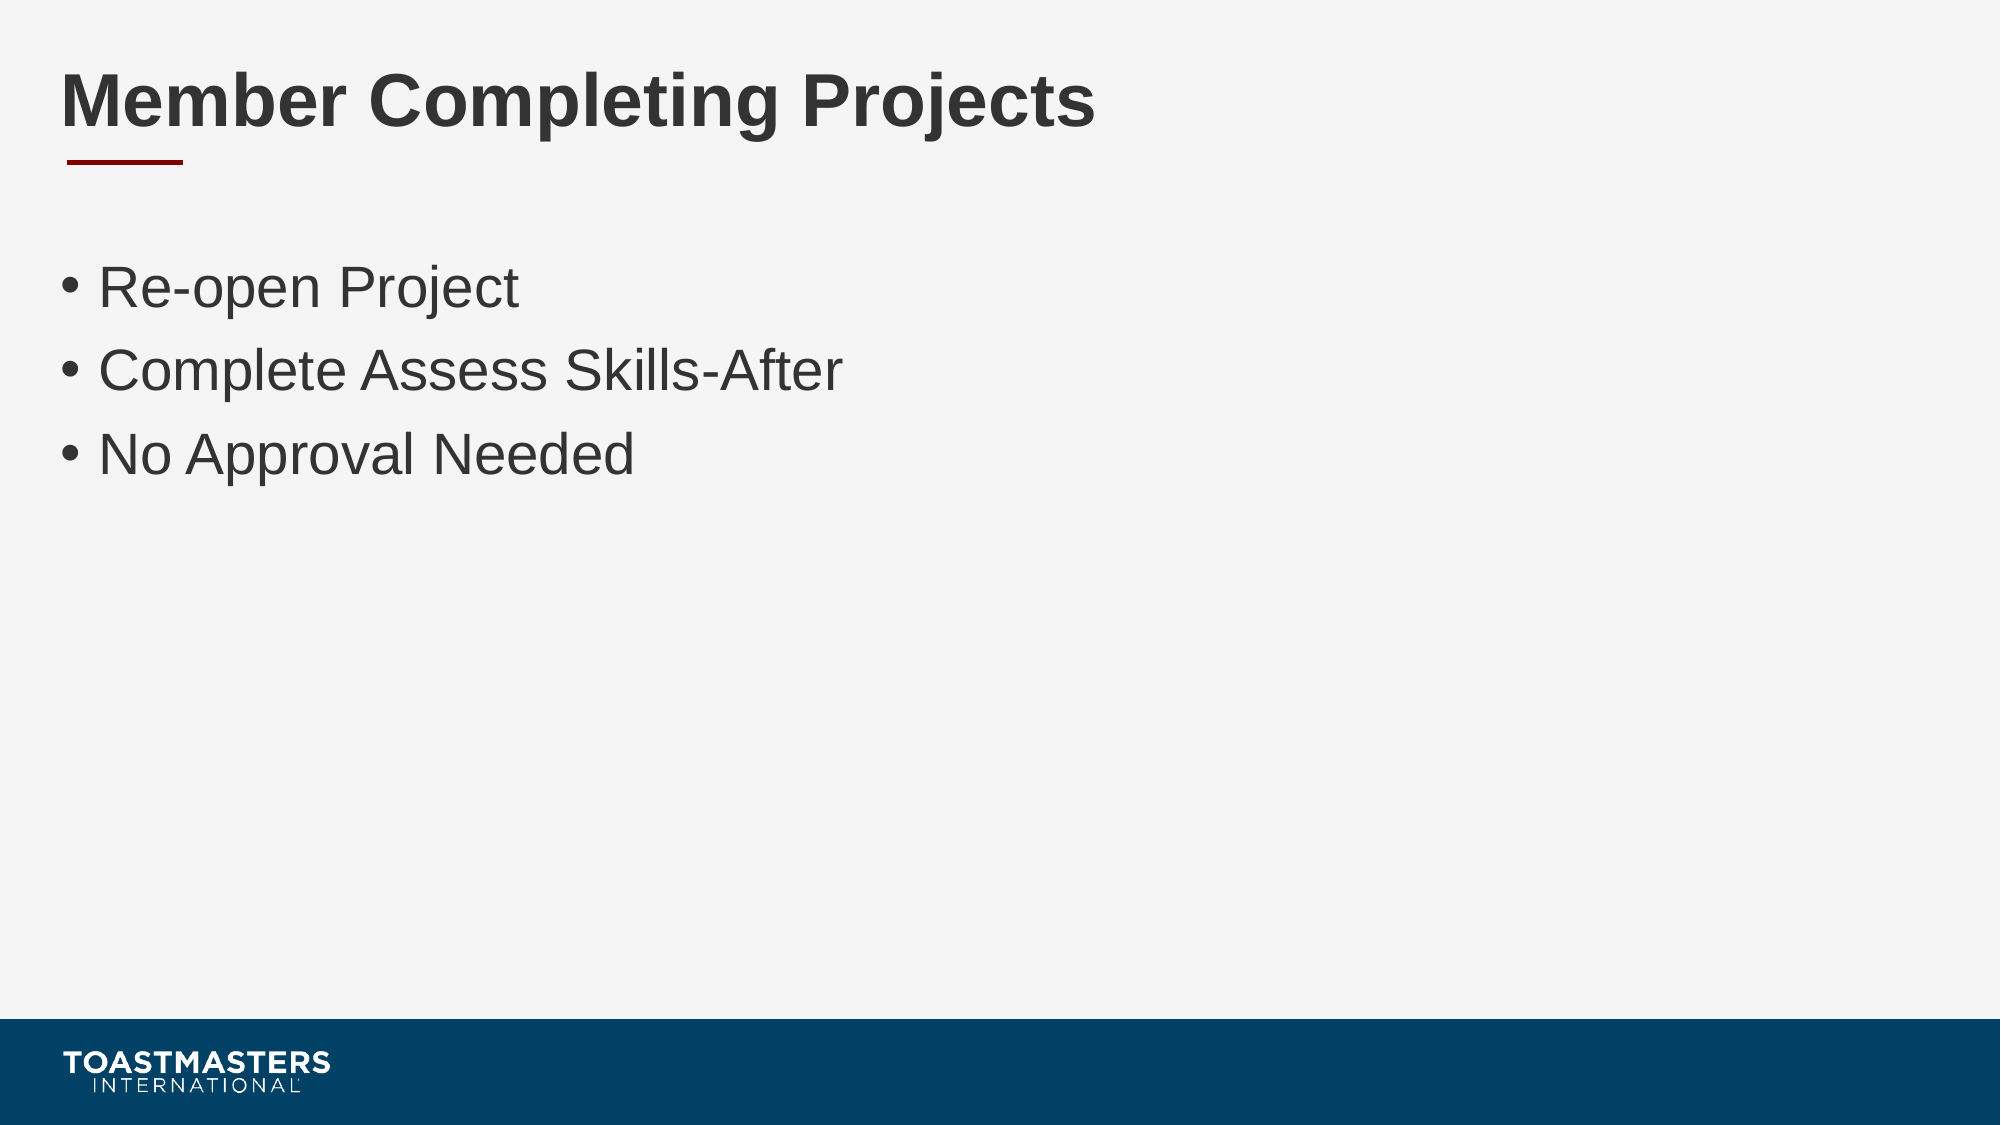

# Member Completing Projects
Re-open Project
Complete Assess Skills-After
No Approval Needed